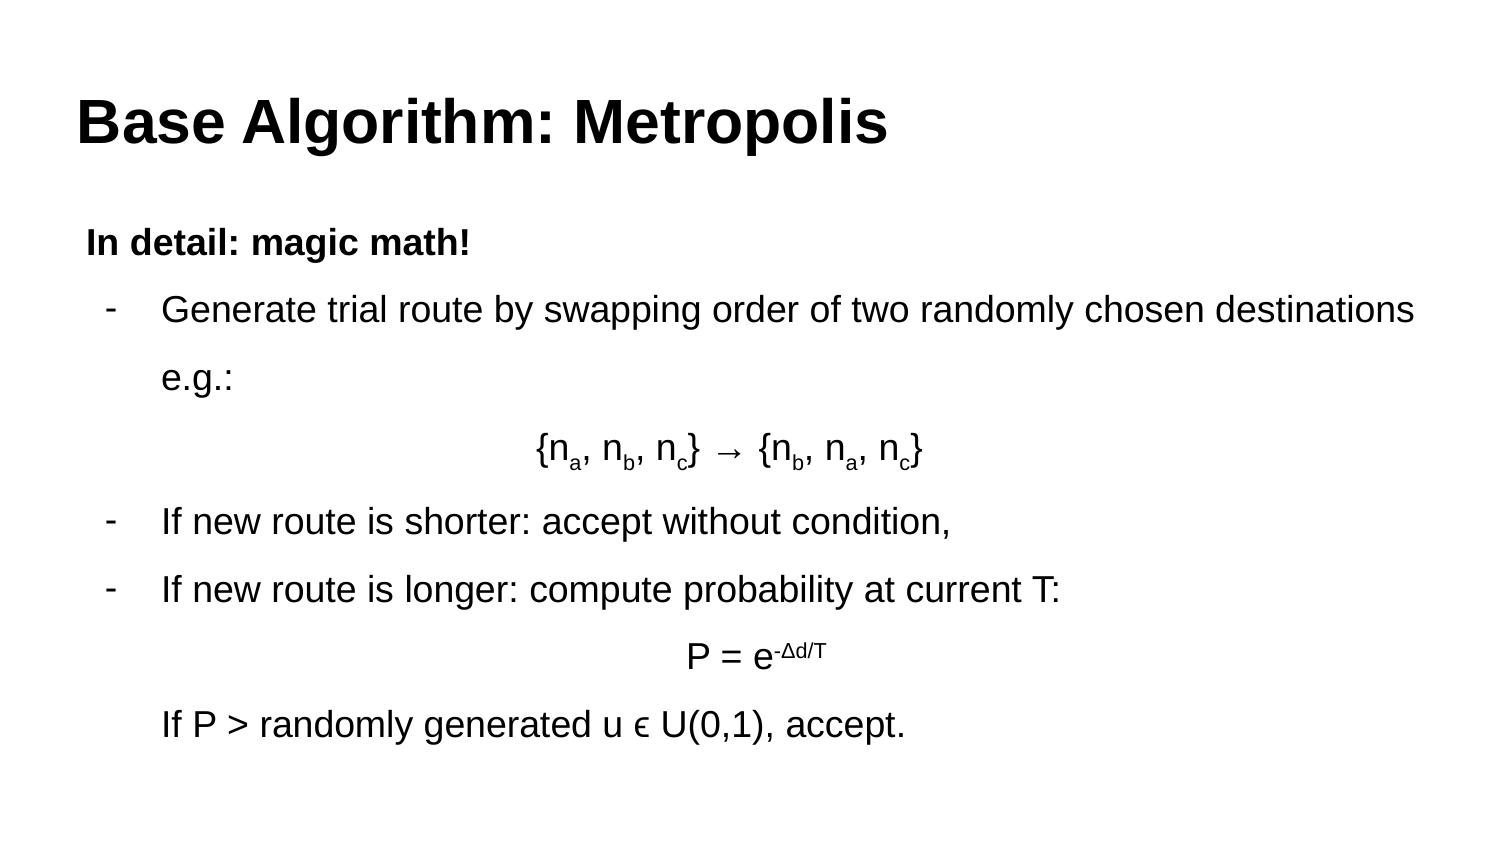

Base Algorithm: Metropolis
In detail: magic math!
Generate trial route by swapping order of two randomly chosen destinations e.g.:
{na, nb, nc} → {nb, na, nc}
If new route is shorter: accept without condition,
If new route is longer: compute probability at current T:
P = e-Δd/T
If P > randomly generated u ϵ U(0,1), accept.